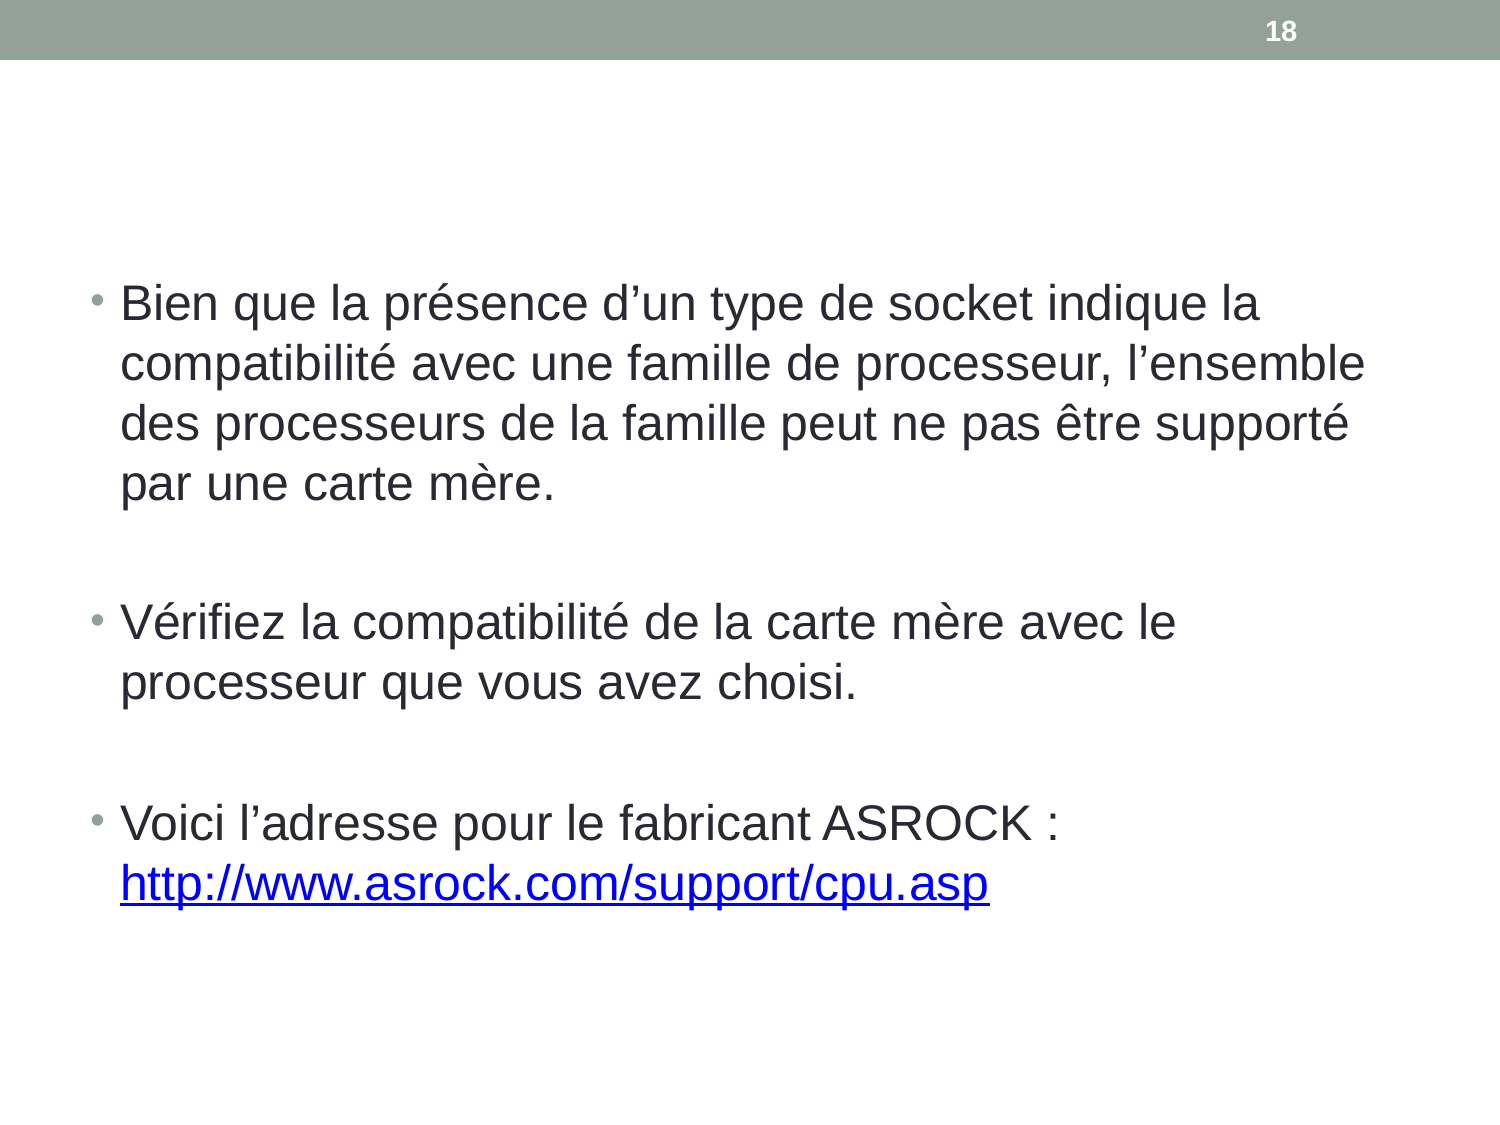

18
#
Bien que la présence d’un type de socket indique la compatibilité avec une famille de processeur, l’ensemble des processeurs de la famille peut ne pas être supporté par une carte mère.

Vérifiez la compatibilité de la carte mère avec le processeur que vous avez choisi.

Voici l’adresse pour le fabricant ASROCK : http://www.asrock.com/support/cpu.asp